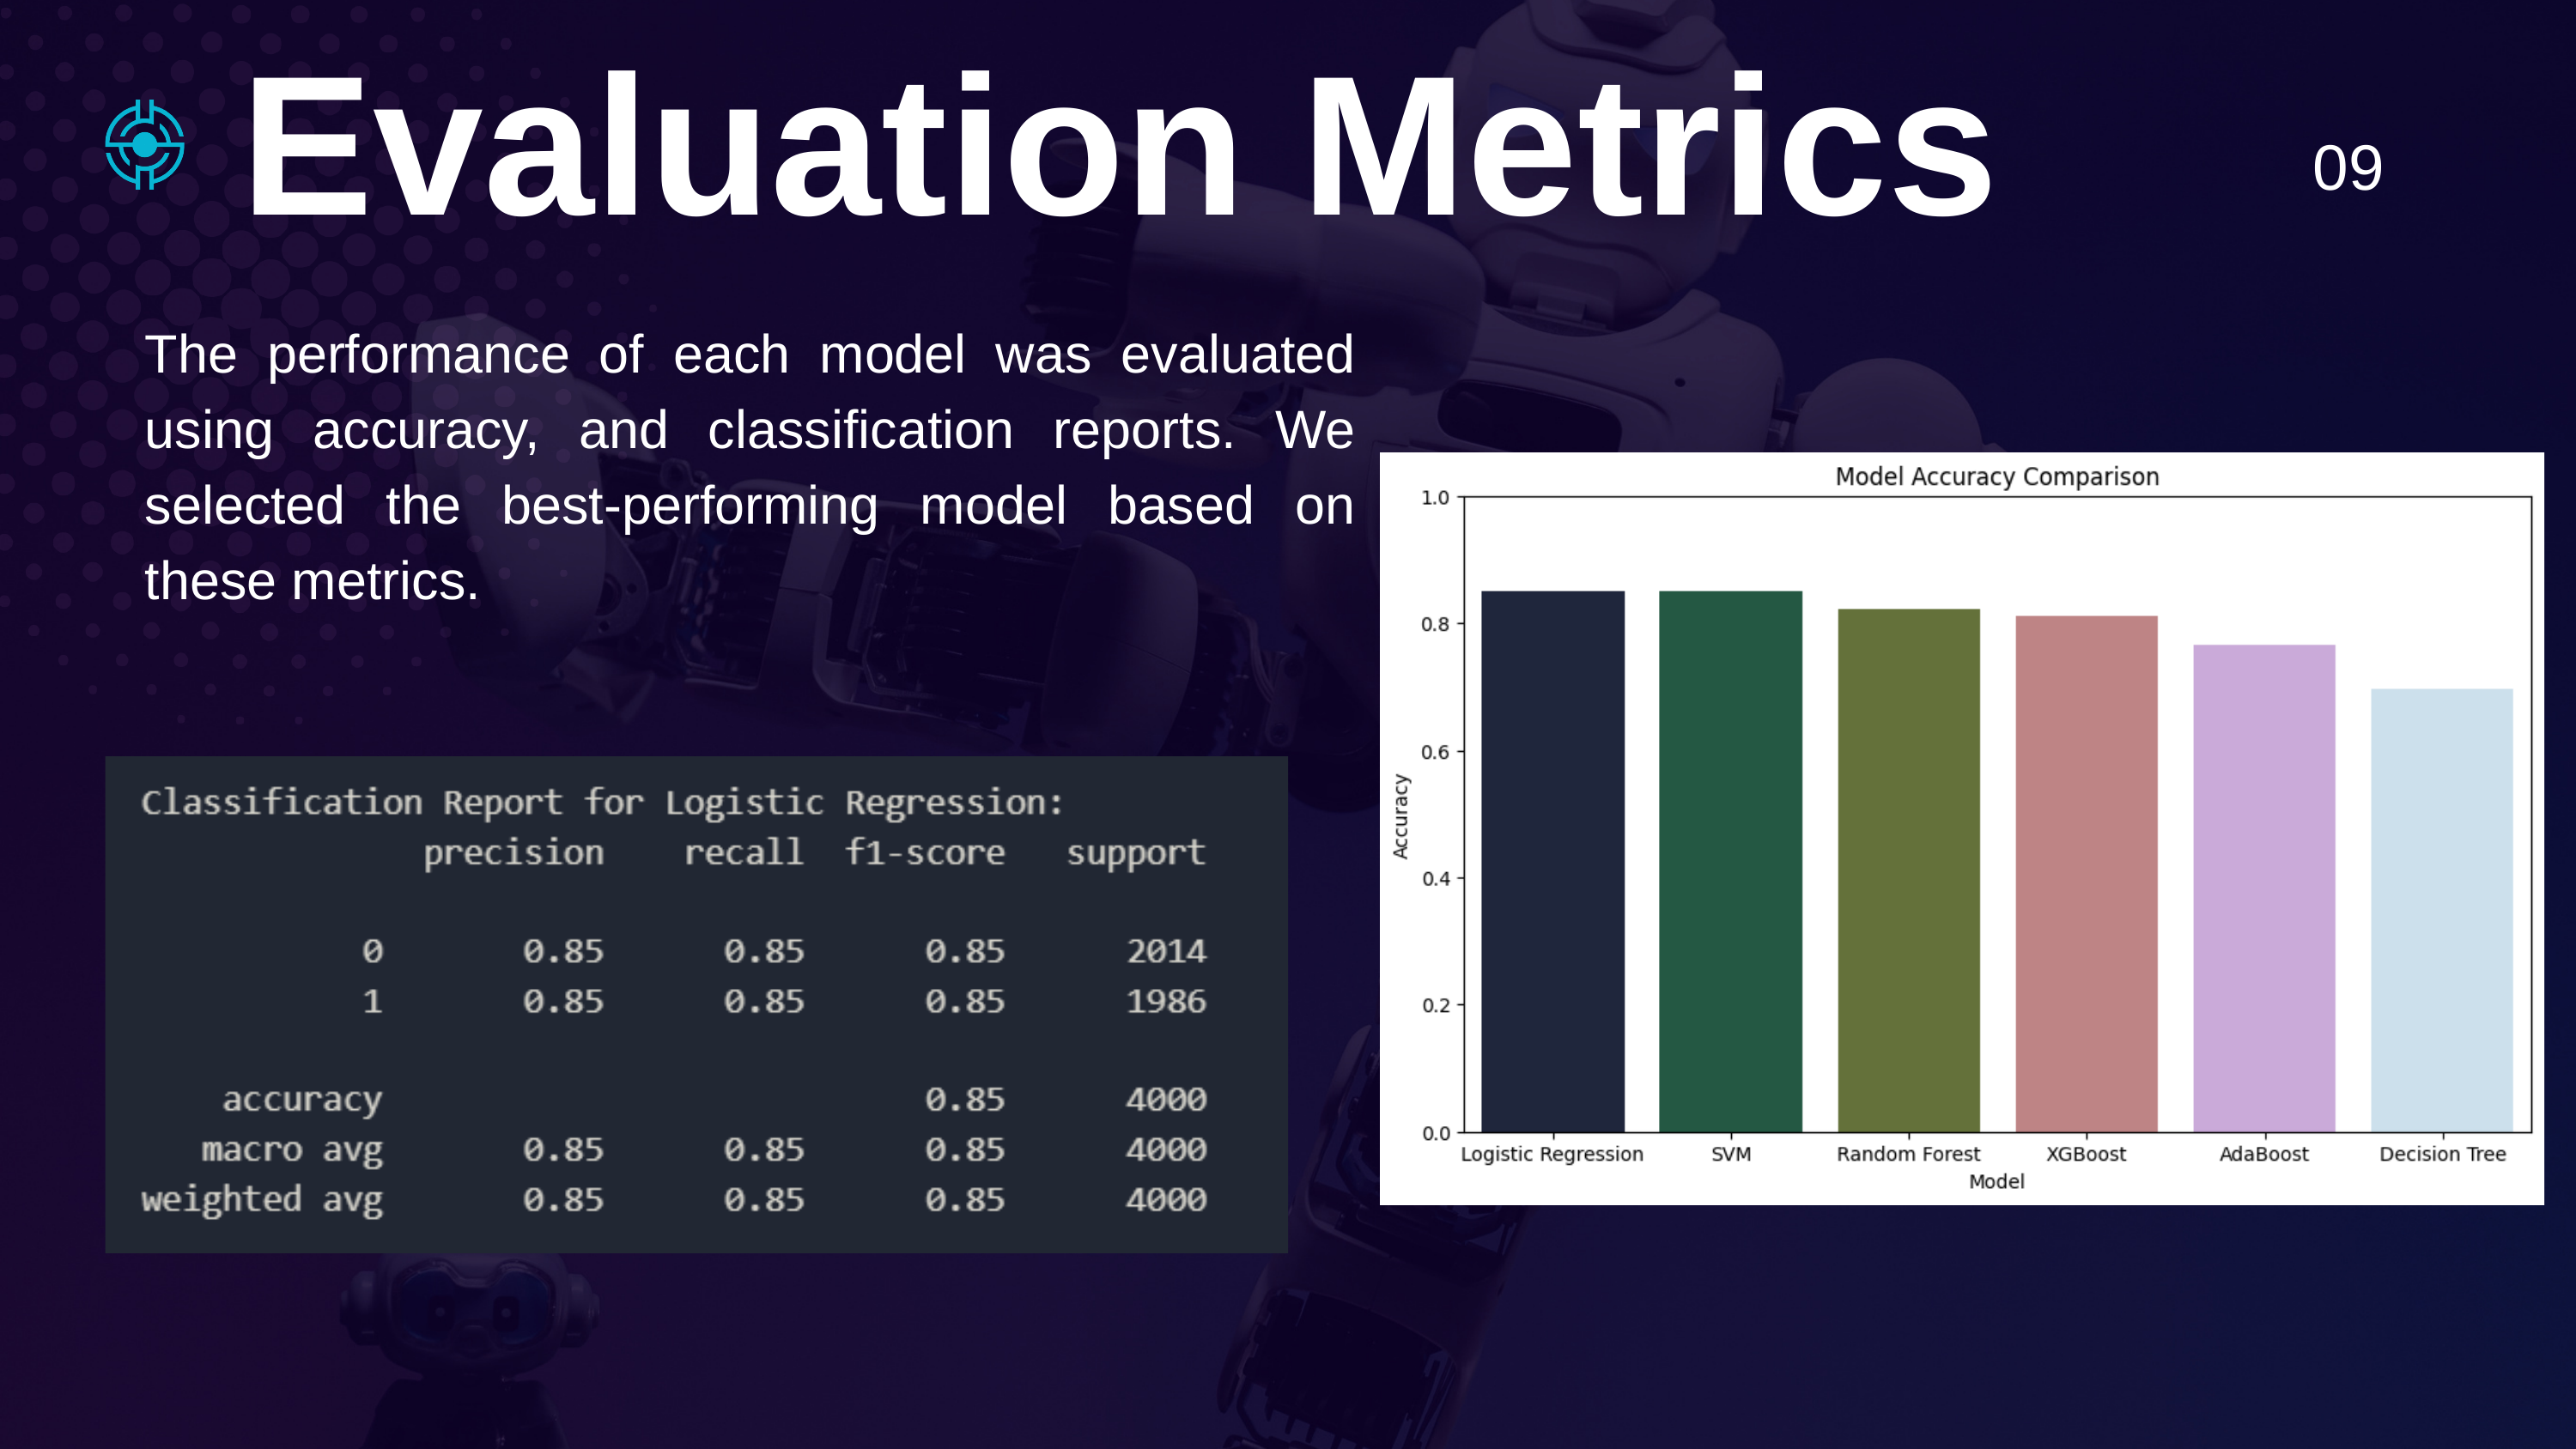

Evaluation Metrics

09
The performance of each model was evaluated using accuracy, and classification reports. We selected the best-performing model based on these metrics.